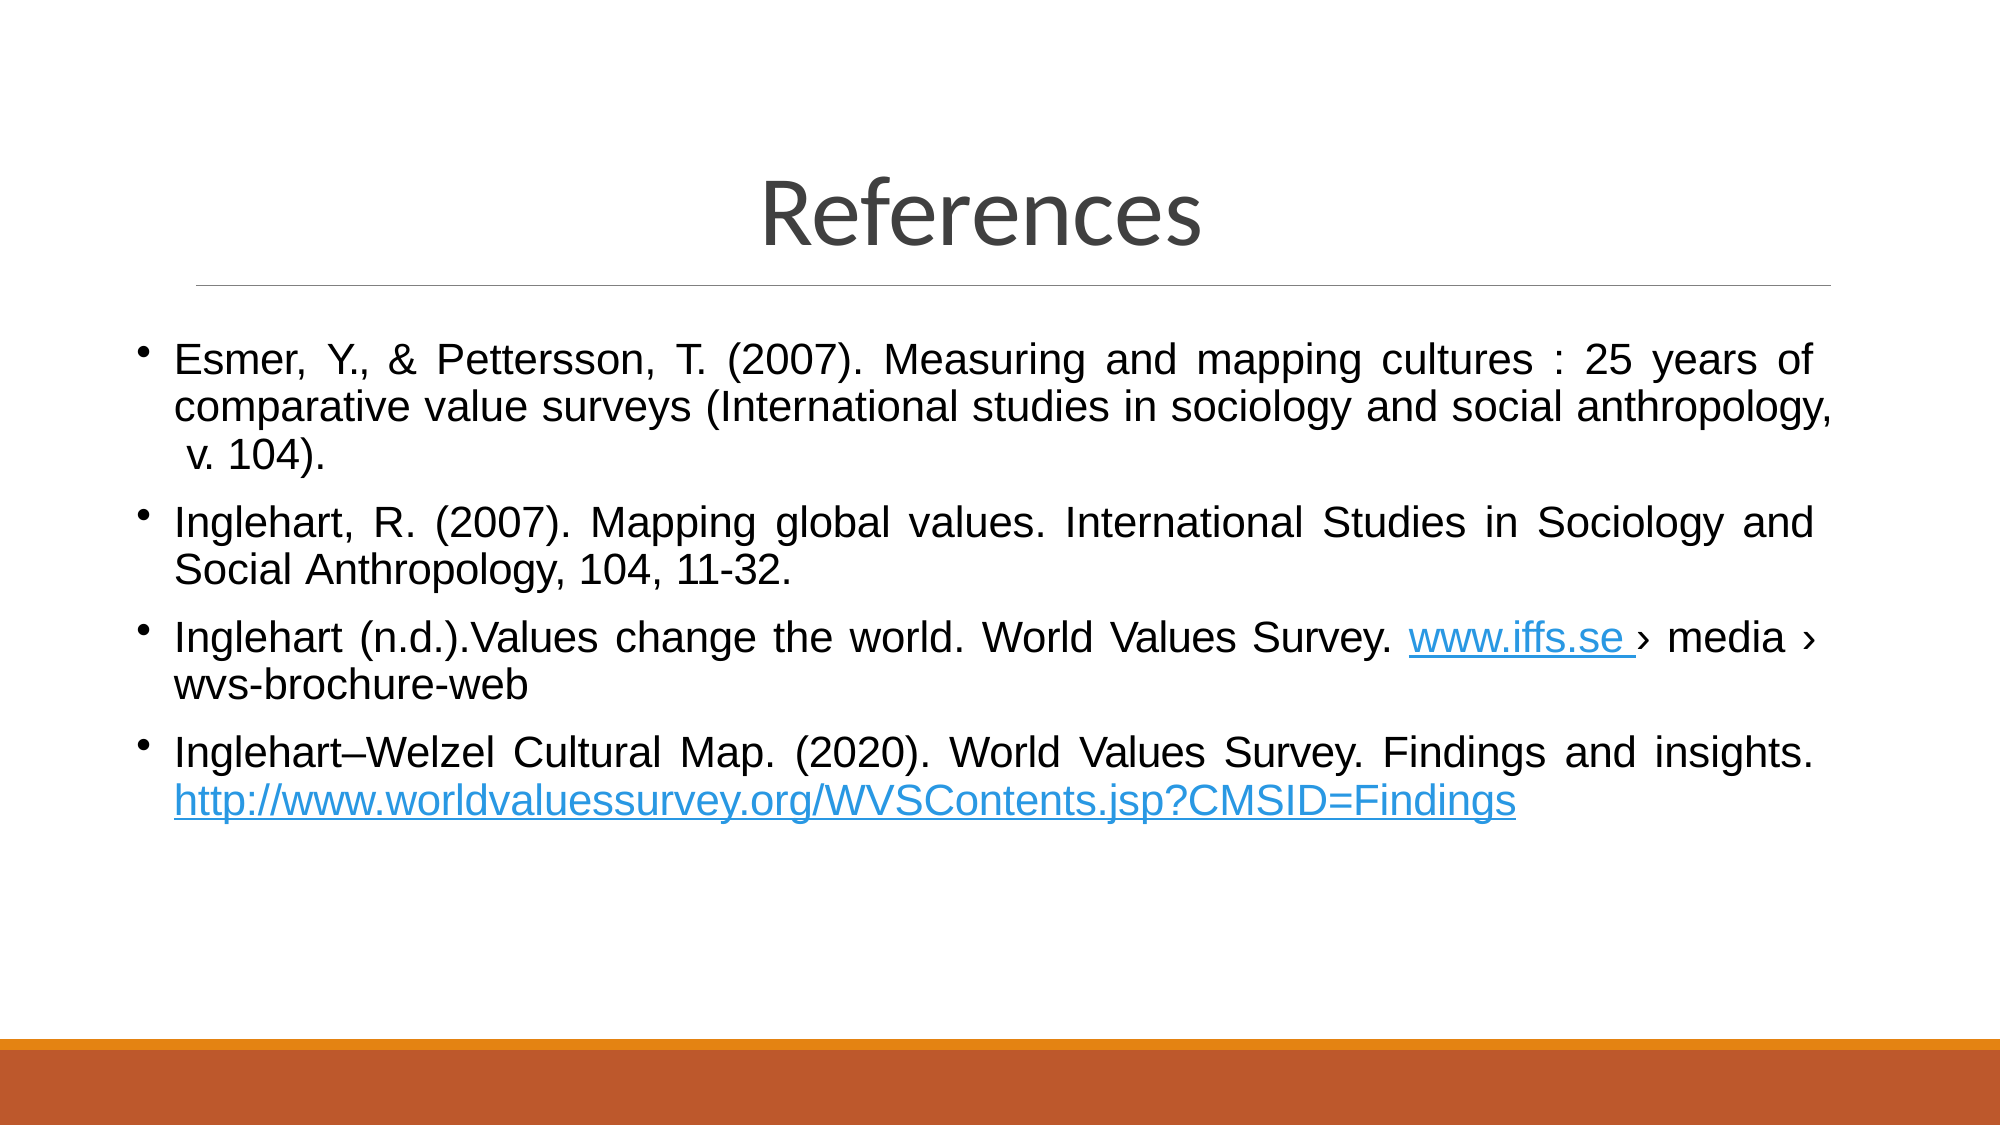

# References
Esmer, Y., & Pettersson, T. (2007). Measuring and mapping cultures : 25 years of  comparative value surveys (International studies in sociology and social anthropology,  v. 104).
Inglehart, R. (2007). Mapping global values. International Studies in Sociology and  Social Anthropology, 104, 11-32.
Inglehart (n.d.).Values change the world. World Values Survey. www.iffs.se › media ›  wvs-brochure-web
Inglehart–Welzel Cultural Map. (2020). World Values Survey. Findings and insights.  http://www.worldvaluessurvey.org/WVSContents.jsp?CMSID=Findings